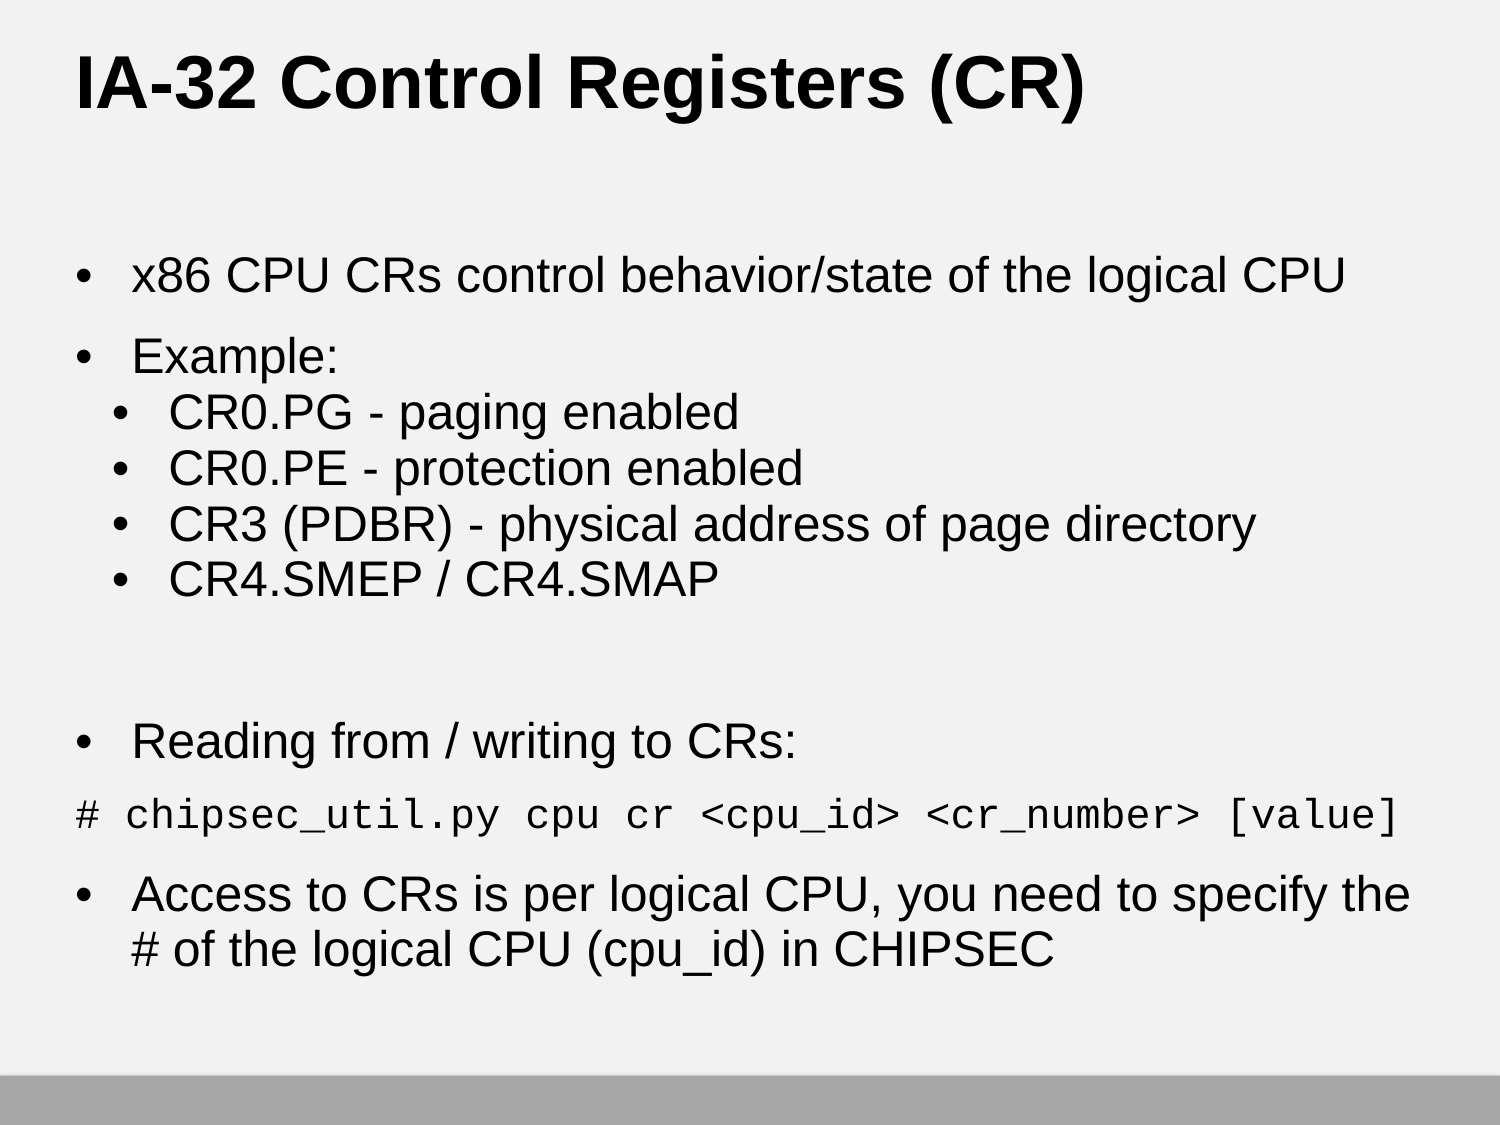

# IA-32 Control Registers (CR)
x86 CPU CRs control behavior/state of the logical CPU
Example:
CR0.PG - paging enabled
CR0.PE - protection enabled
CR3 (PDBR) - physical address of page directory
CR4.SMEP / CR4.SMAP

Reading from / writing to CRs:
# chipsec_util.py cpu cr <cpu_id> <cr_number> [value]
Access to CRs is per logical CPU, you need to specify the # of the logical CPU (cpu_id) in CHIPSEC